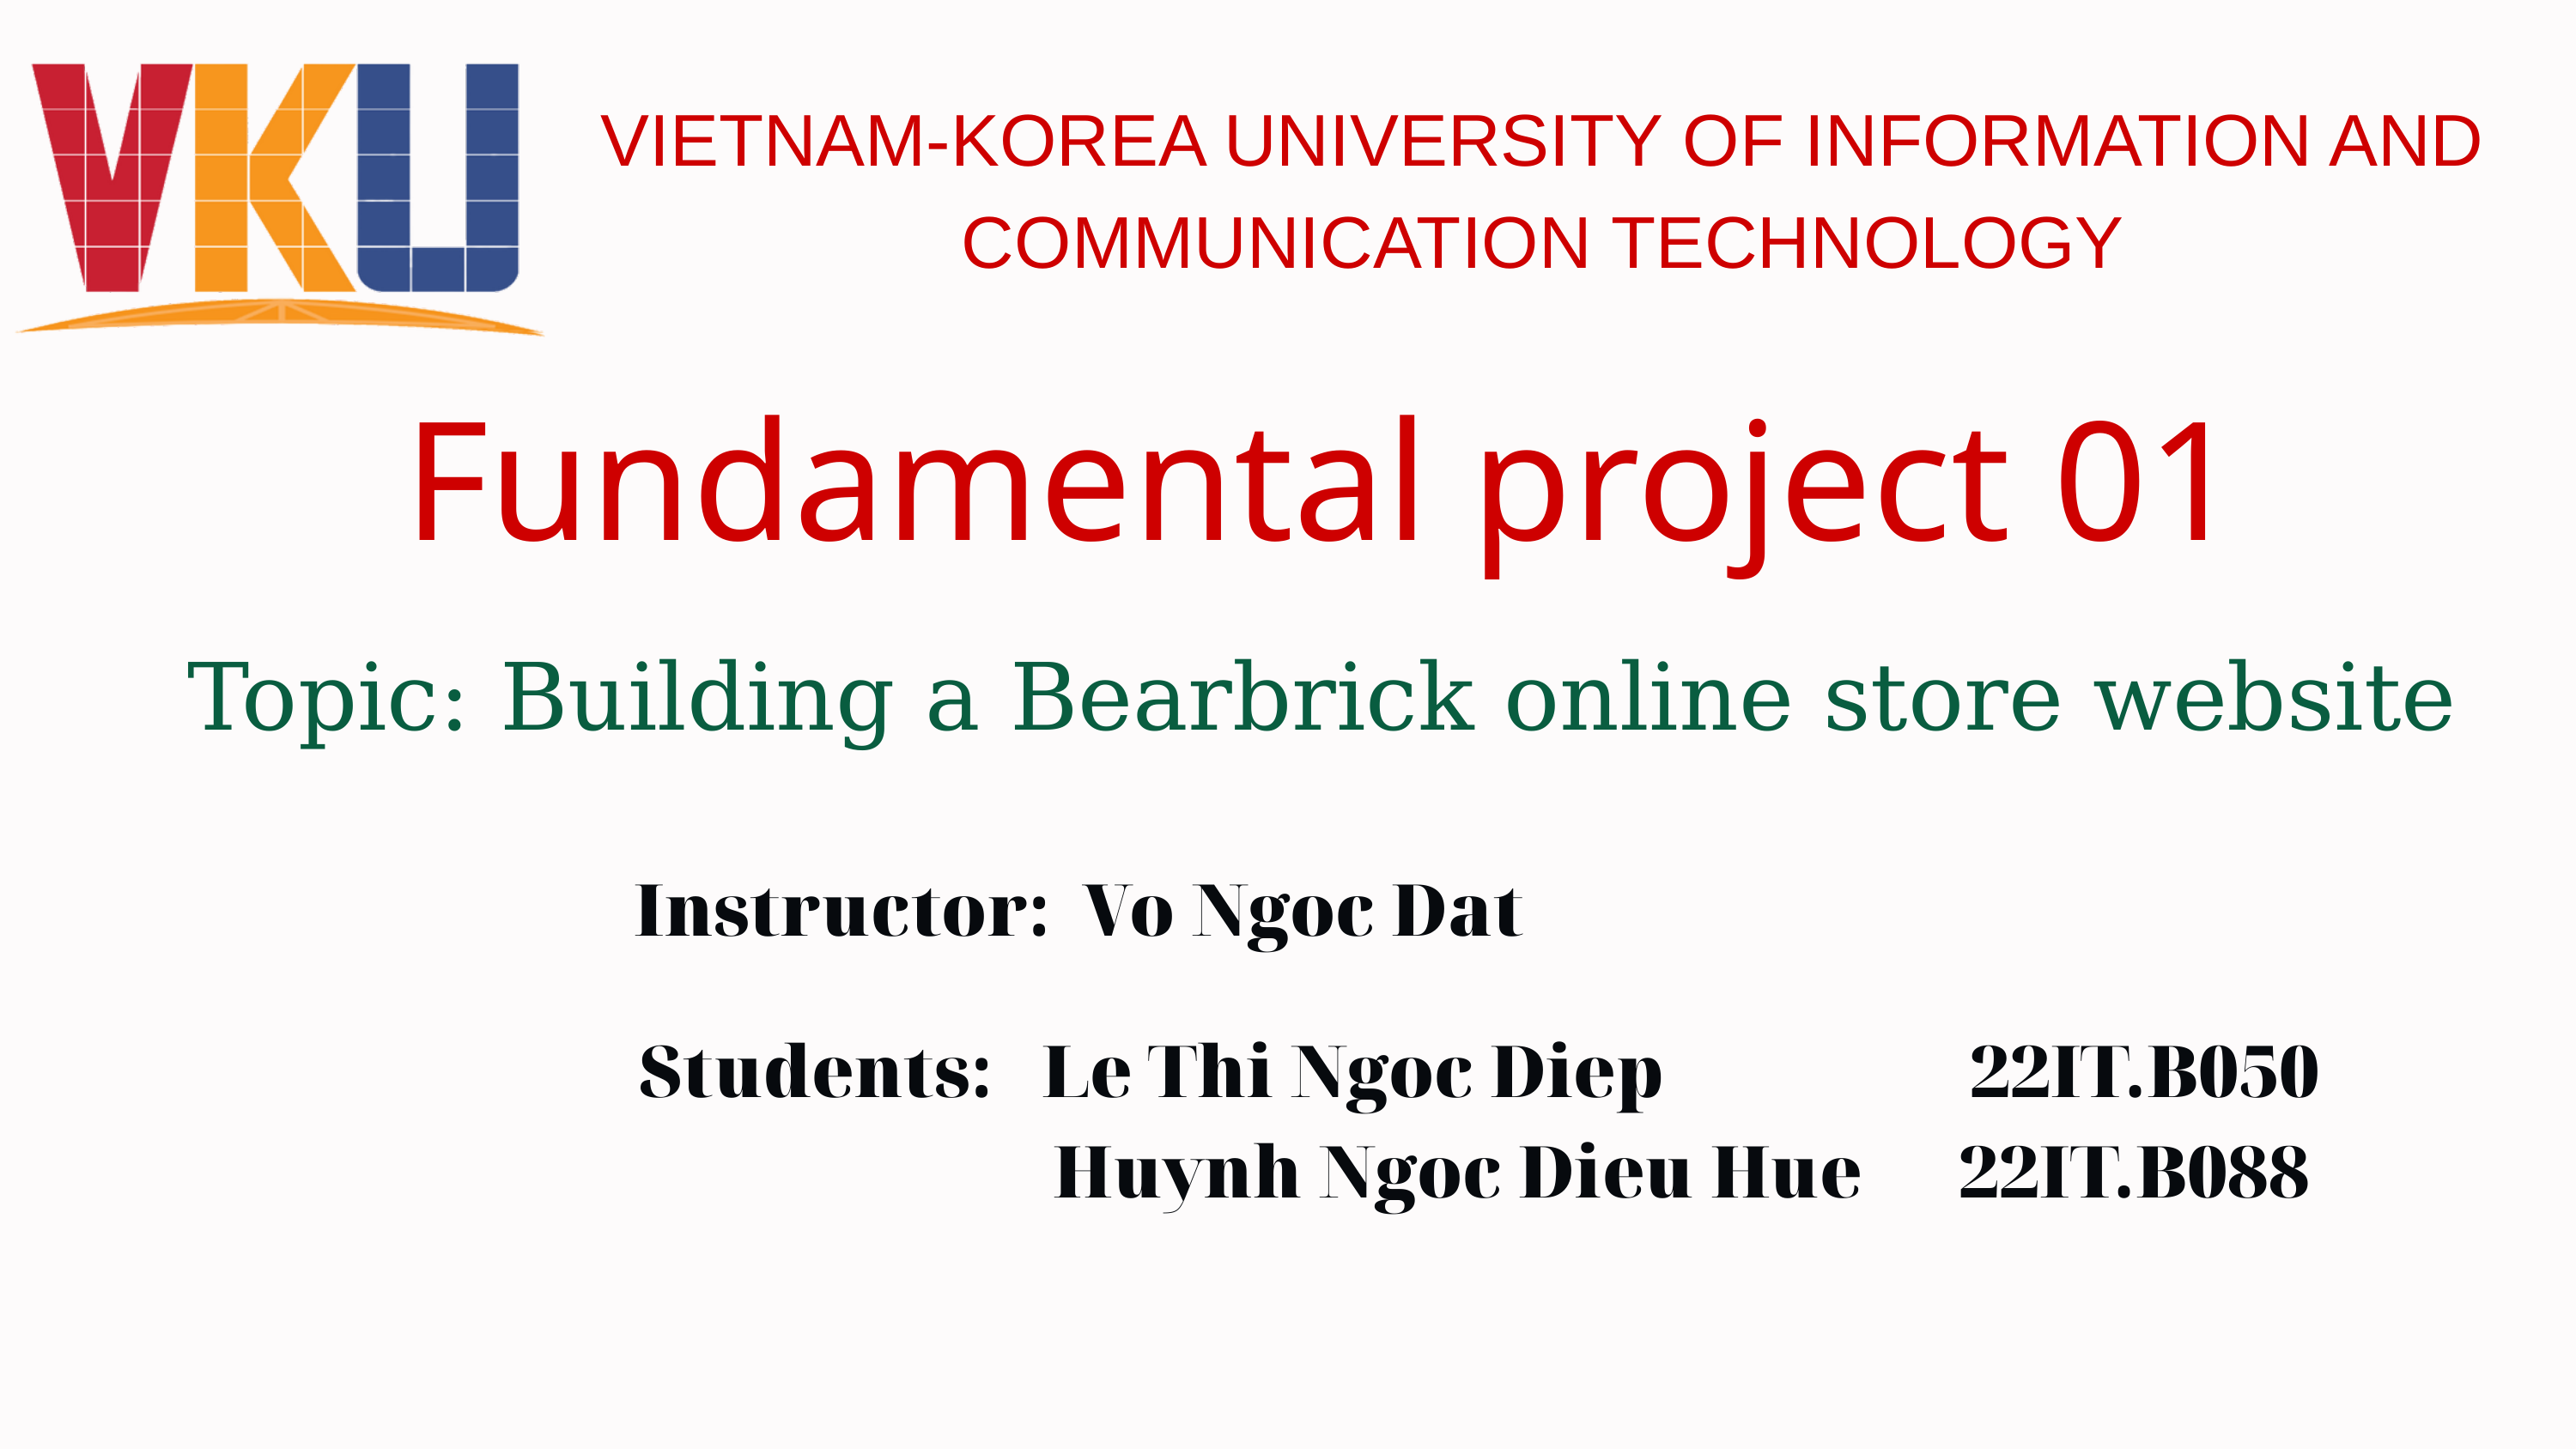

VIETNAM-KOREA UNIVERSITY OF INFORMATION AND COMMUNICATION TECHNOLOGY
Fundamental project 01
Topic: Building a Bearbrick online store website
Instructor:  Vo Ngoc Dat
 Students:   Le Thi Ngoc Diep                   22IT.B050
                          Huynh Ngoc Dieu Hue      22IT.B088